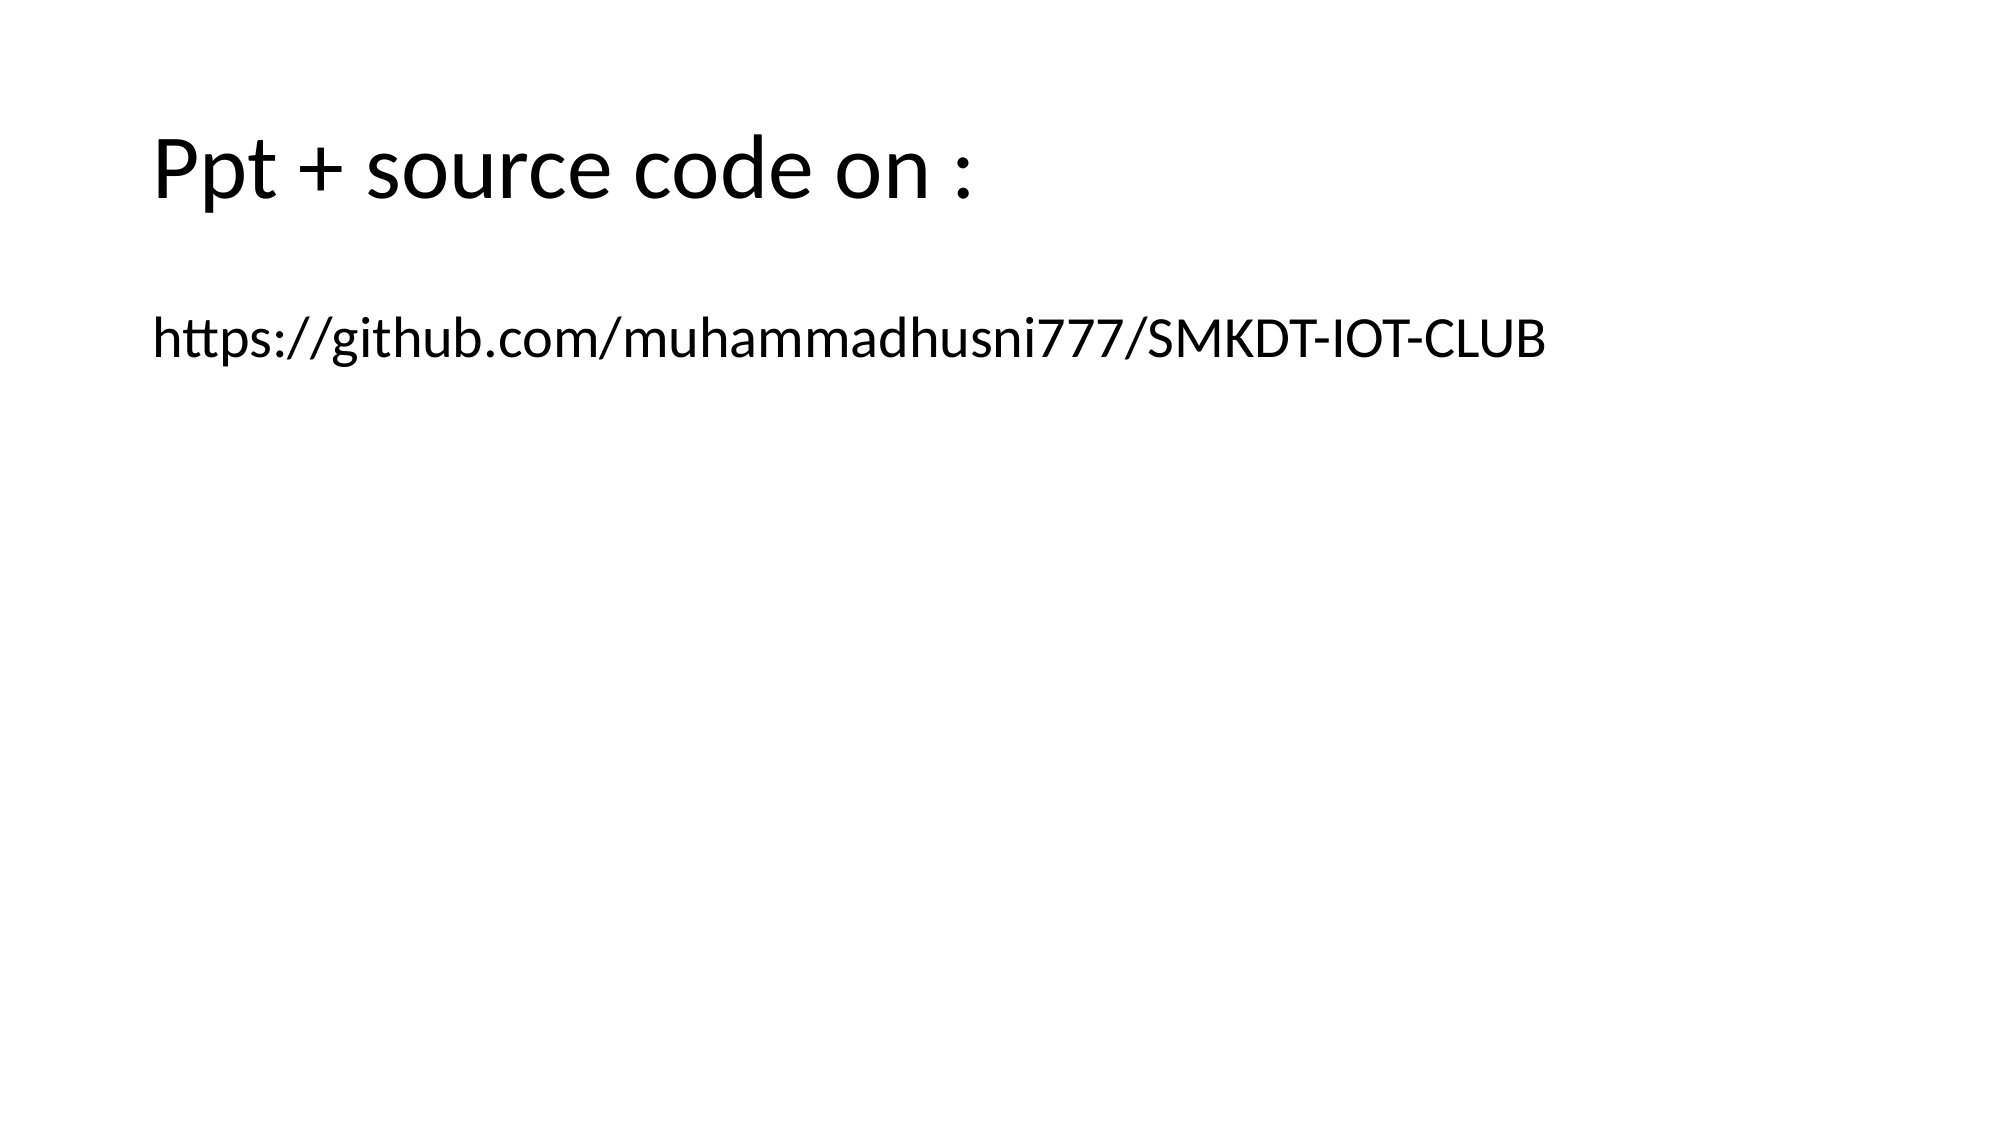

# Ppt + source code on :
https://github.com/muhammadhusni777/SMKDT-IOT-CLUB